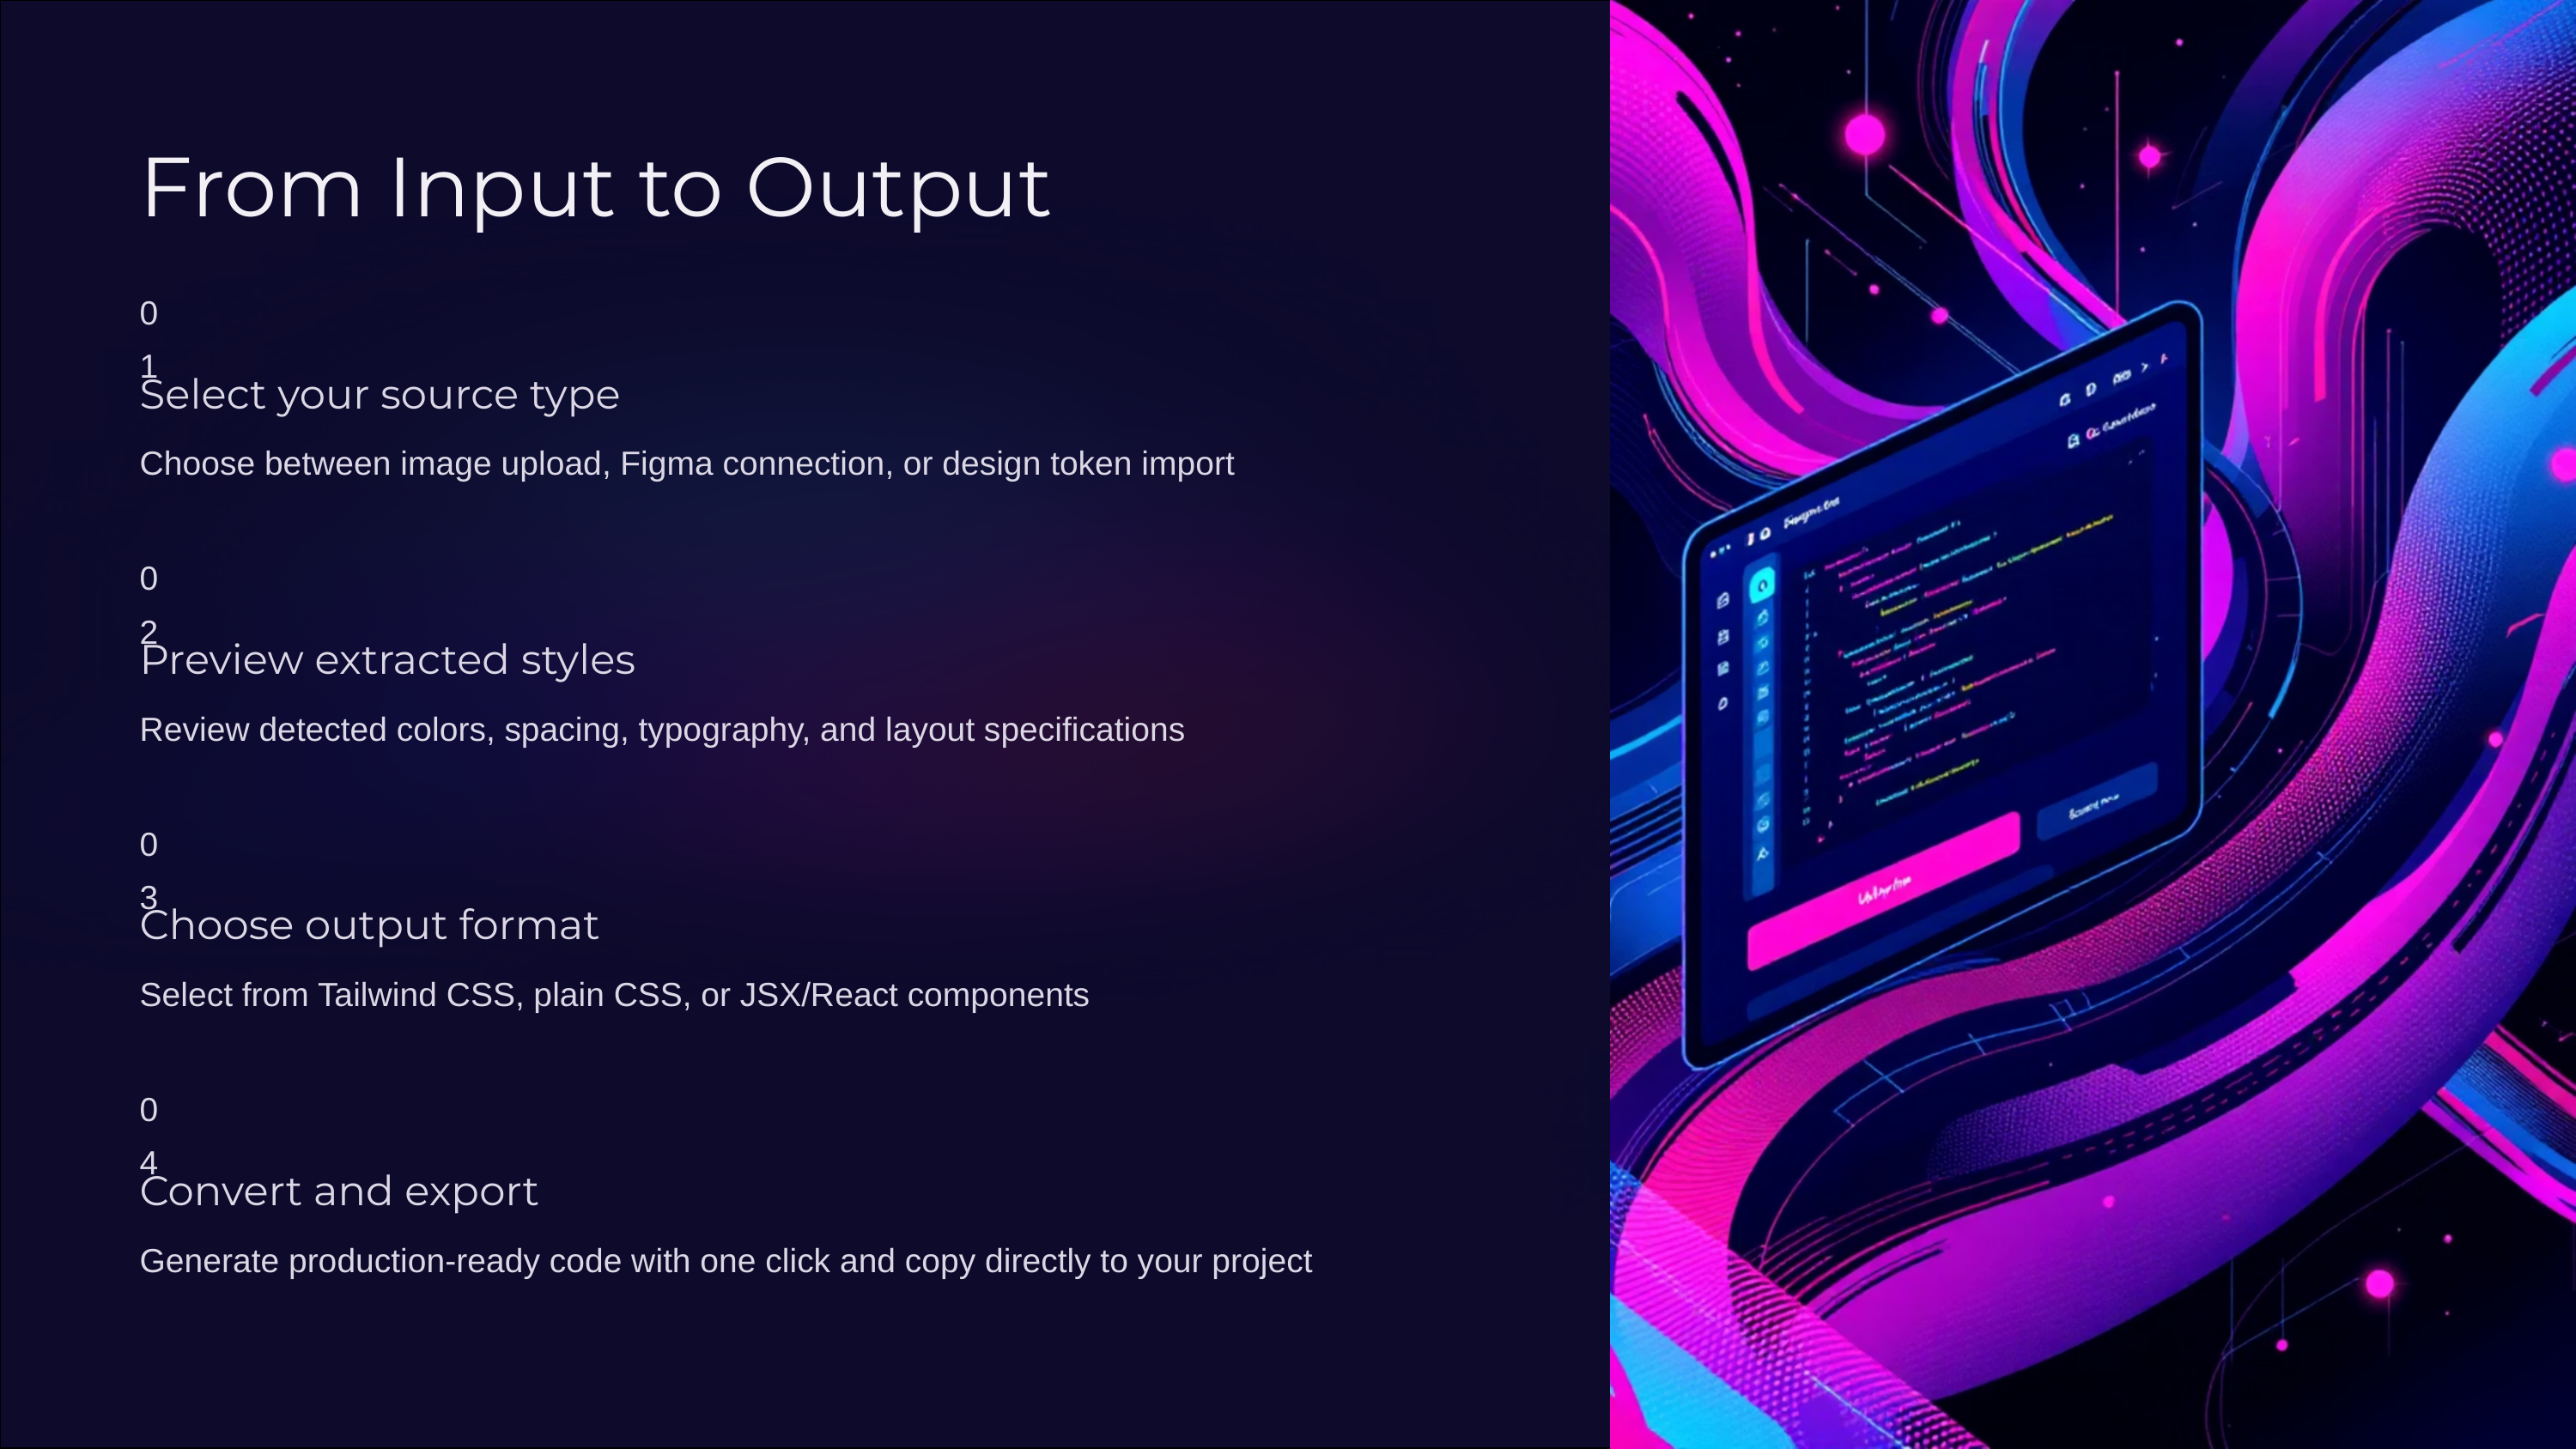

From Input to Output
01

Select your source type
Choose between image upload, Figma connection, or design token import
02

Preview extracted styles
Review detected colors, spacing, typography, and layout specifications
03

Choose output format
Select from Tailwind CSS, plain CSS, or JSX/React components
04

Convert and export
Generate production-ready code with one click and copy directly to your project